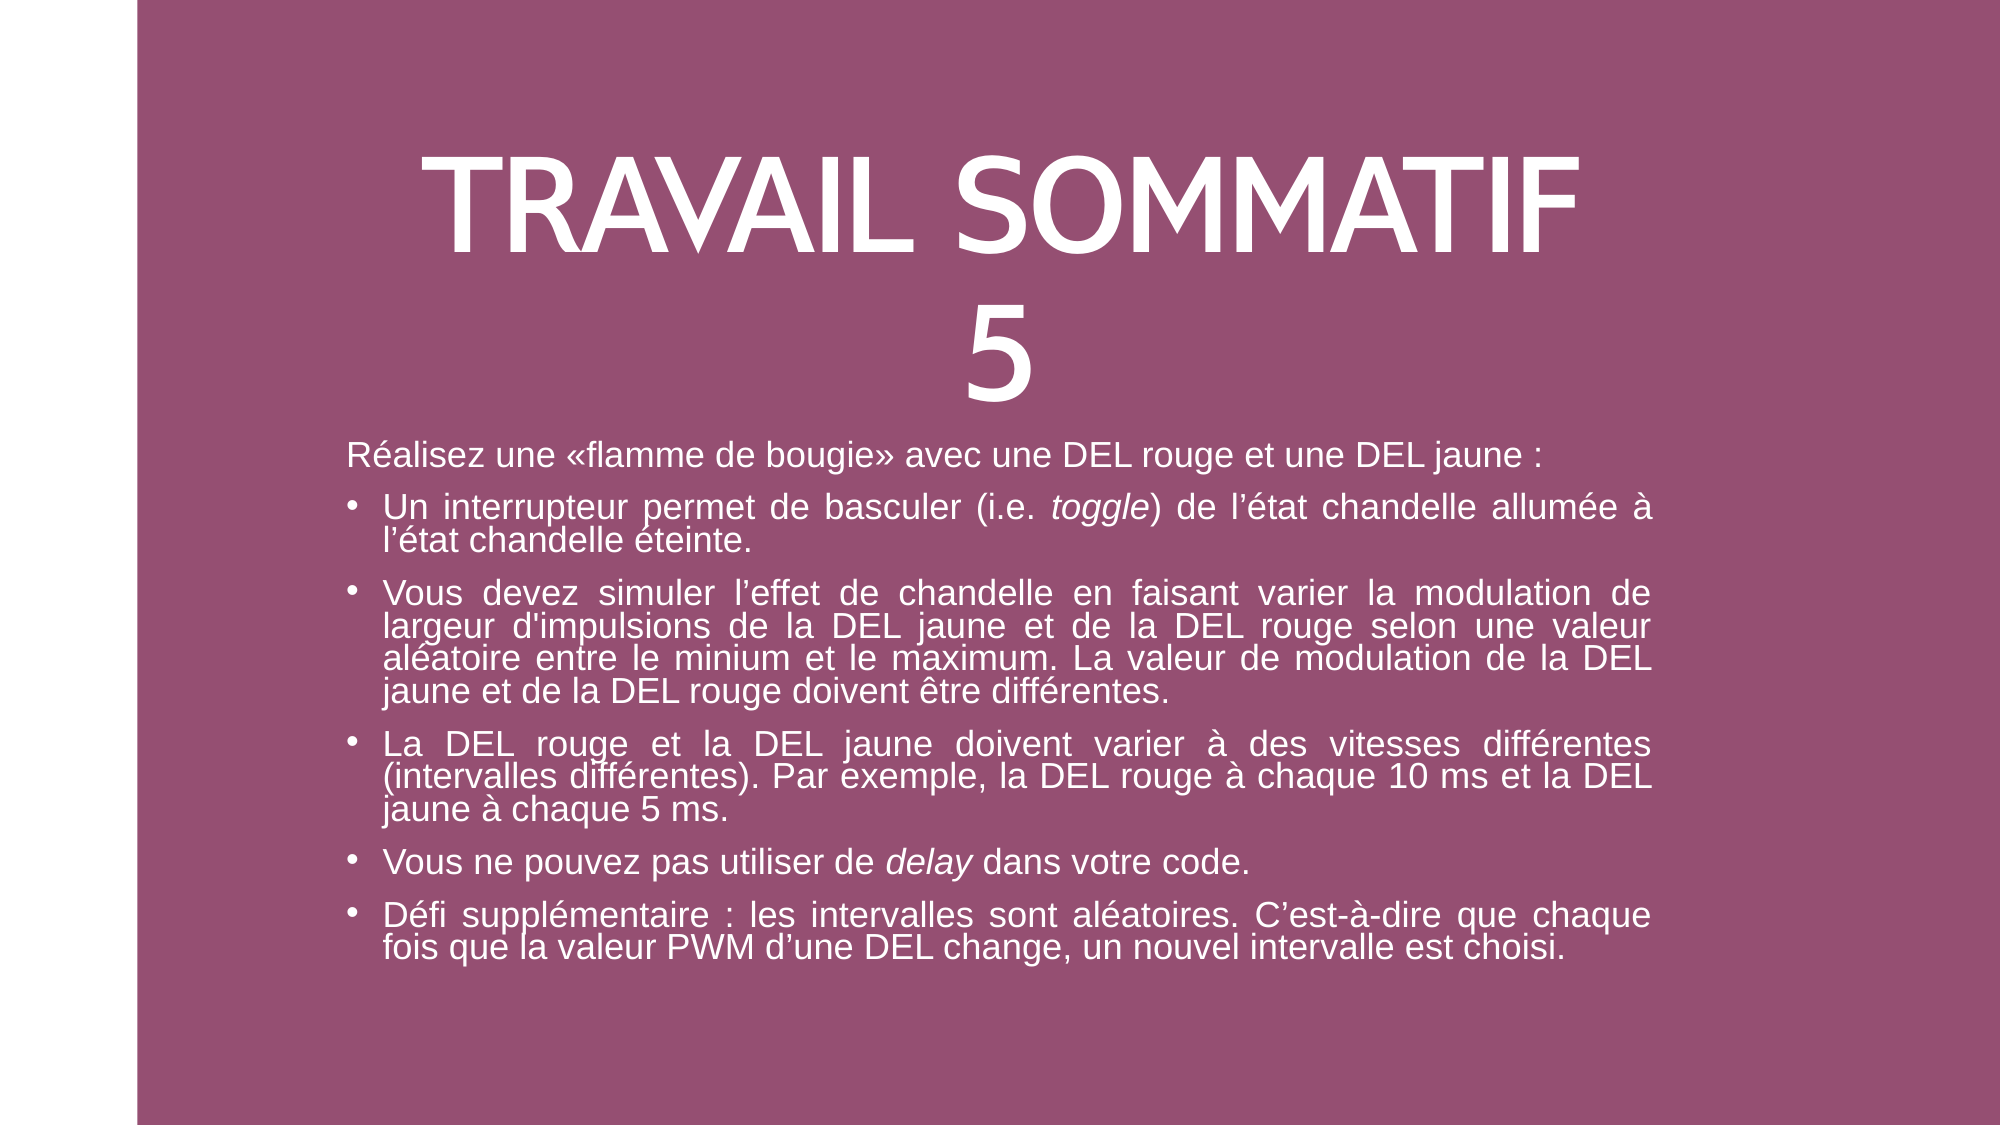

# TRAVAIL SOMMATIF 5
Réalisez une «flamme de bougie» avec une DEL rouge et une DEL jaune :
Un interrupteur permet de basculer (i.e. toggle) de l’état chandelle allumée à l’état chandelle éteinte.
Vous devez simuler l’effet de chandelle en faisant varier la modulation de largeur d'impulsions de la DEL jaune et de la DEL rouge selon une valeur aléatoire entre le minium et le maximum. La valeur de modulation de la DEL jaune et de la DEL rouge doivent être différentes.
La DEL rouge et la DEL jaune doivent varier à des vitesses différentes (intervalles différentes). Par exemple, la DEL rouge à chaque 10 ms et la DEL jaune à chaque 5 ms.
Vous ne pouvez pas utiliser de delay dans votre code.
Défi supplémentaire : les intervalles sont aléatoires. C’est-à-dire que chaque fois que la valeur PWM d’une DEL change, un nouvel intervalle est choisi.